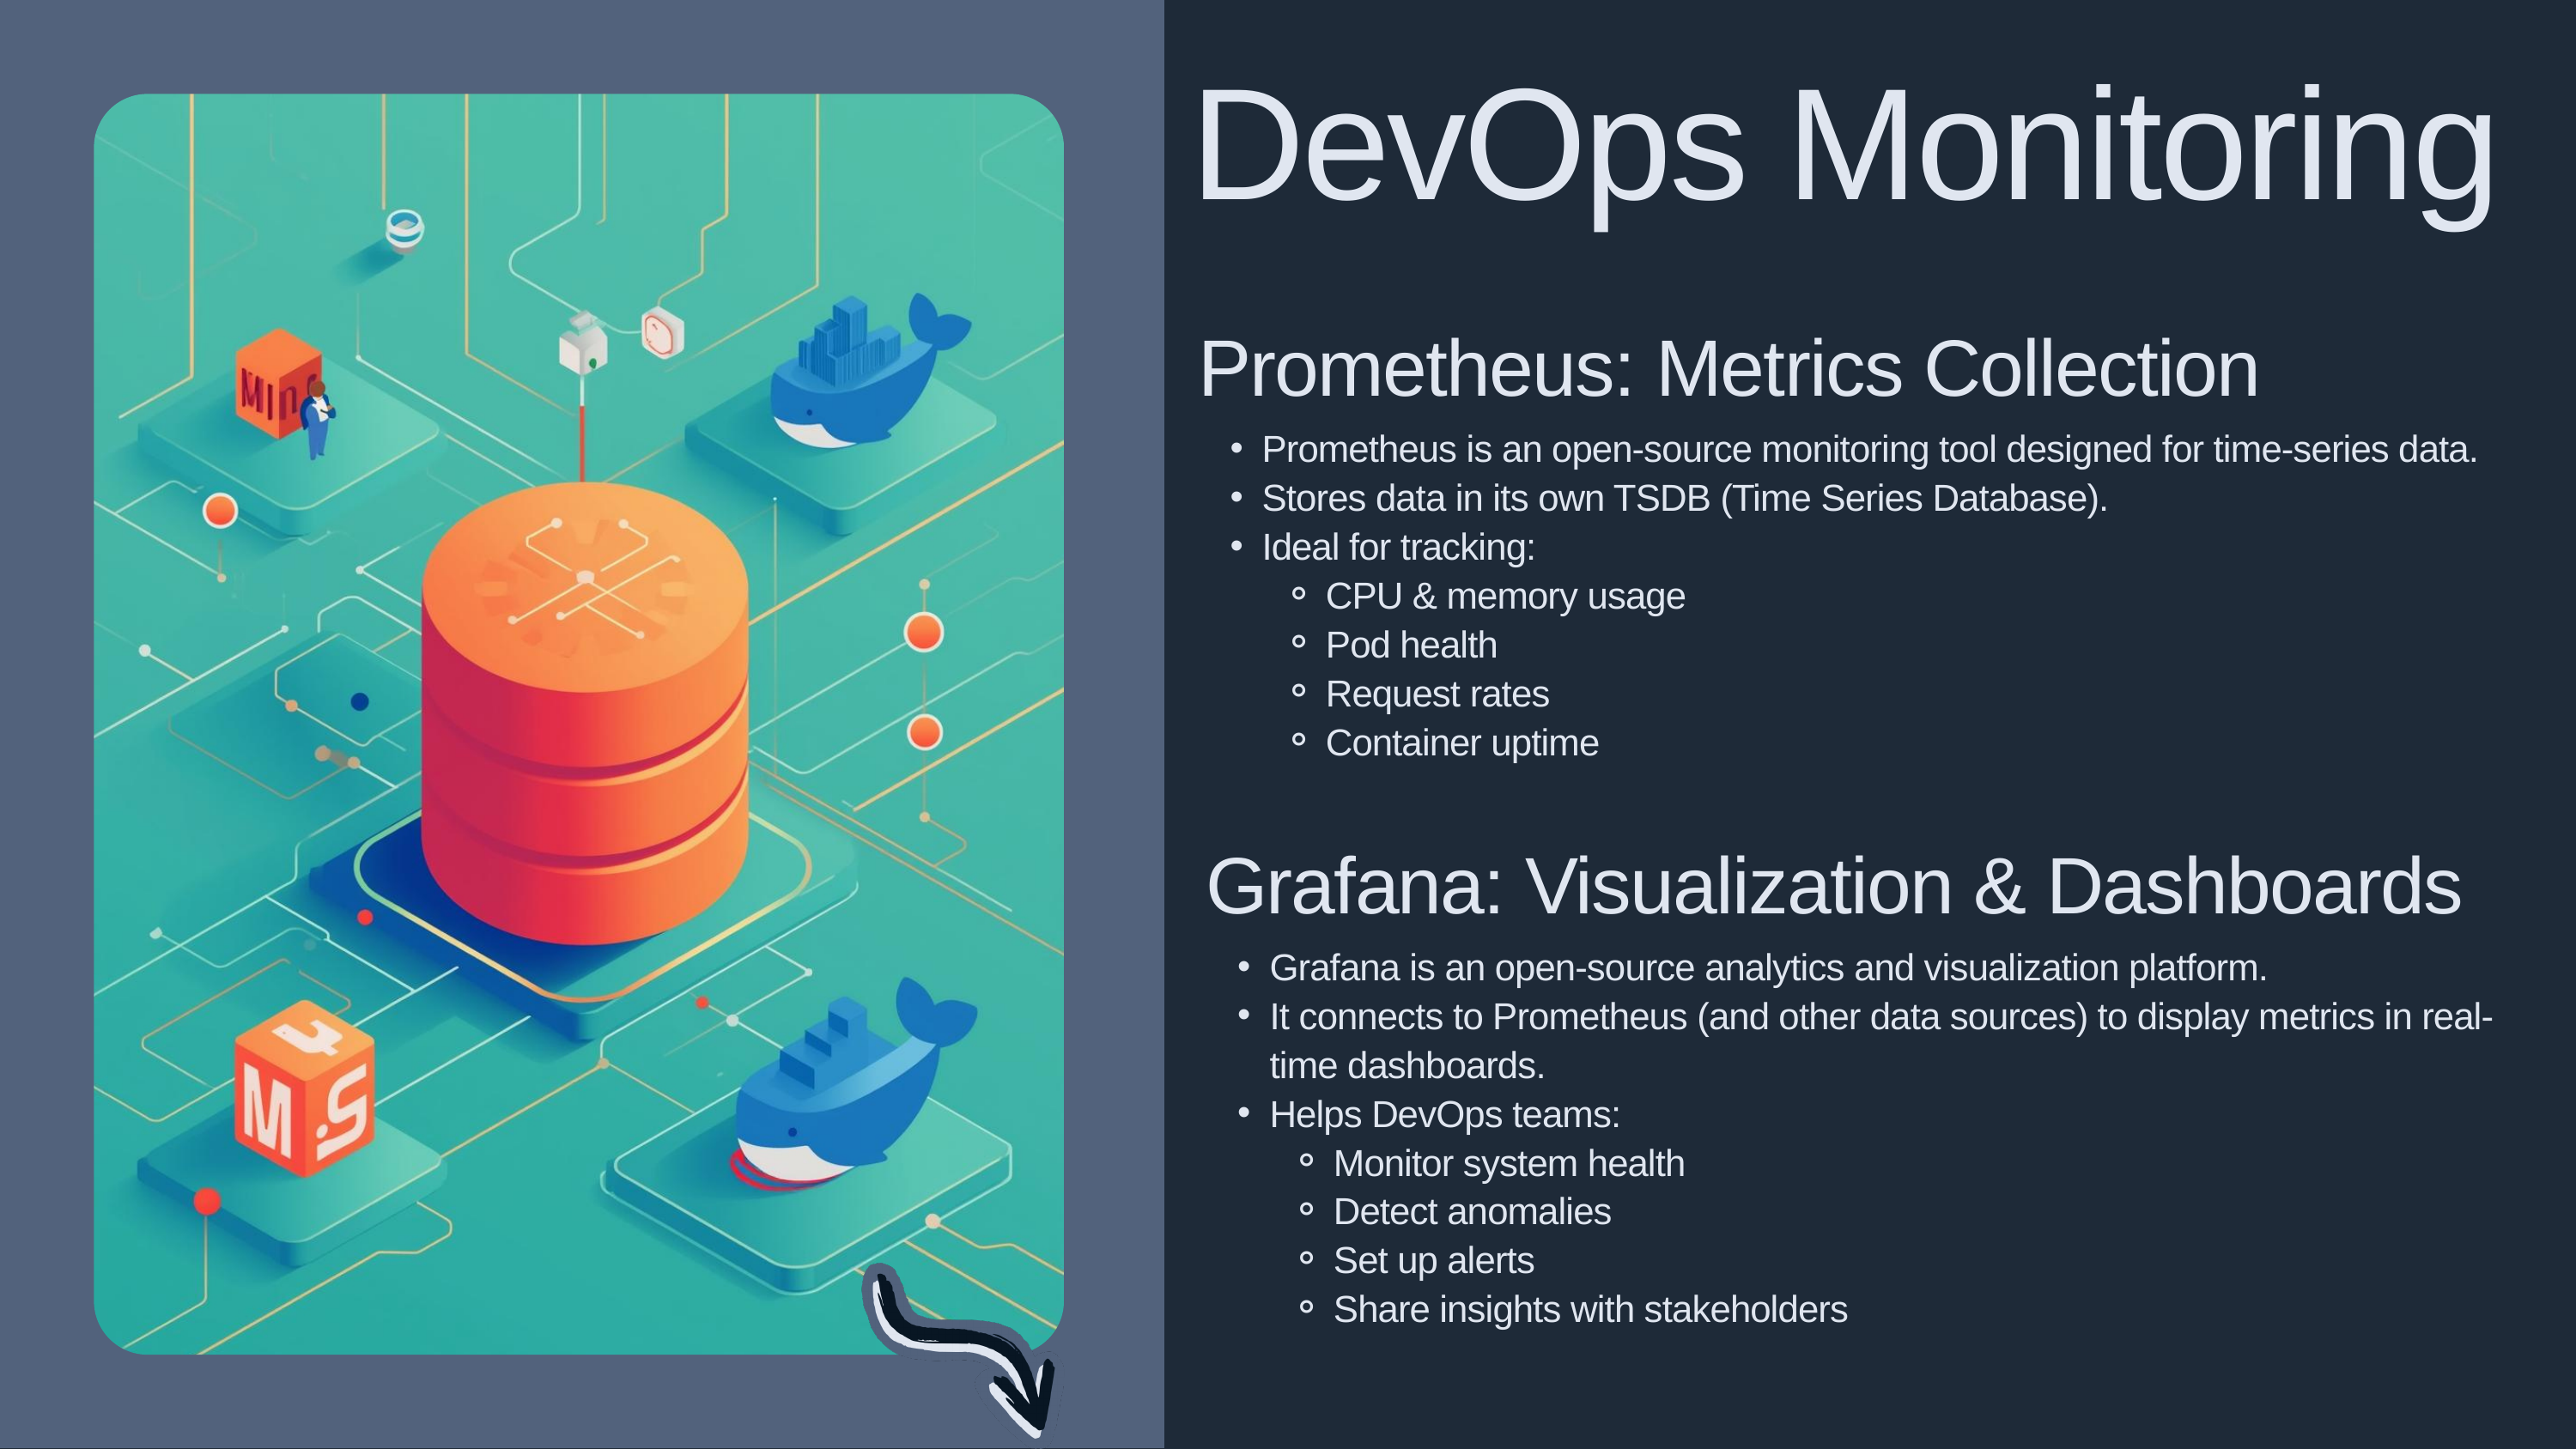

DevOps Monitoring

Prometheus: Metrics Collection
Prometheus is an open-source monitoring tool designed for time-series data.
Stores data in its own TSDB (Time Series Database).
Ideal for tracking:
CPU & memory usage
Pod health
Request rates
Container uptime

Grafana: Visualization & Dashboards
Grafana is an open-source analytics and visualization platform.
It connects to Prometheus (and other data sources) to display metrics in real-time dashboards.
Helps DevOps teams:
Monitor system health
Detect anomalies
Set up alerts
Share insights with stakeholders